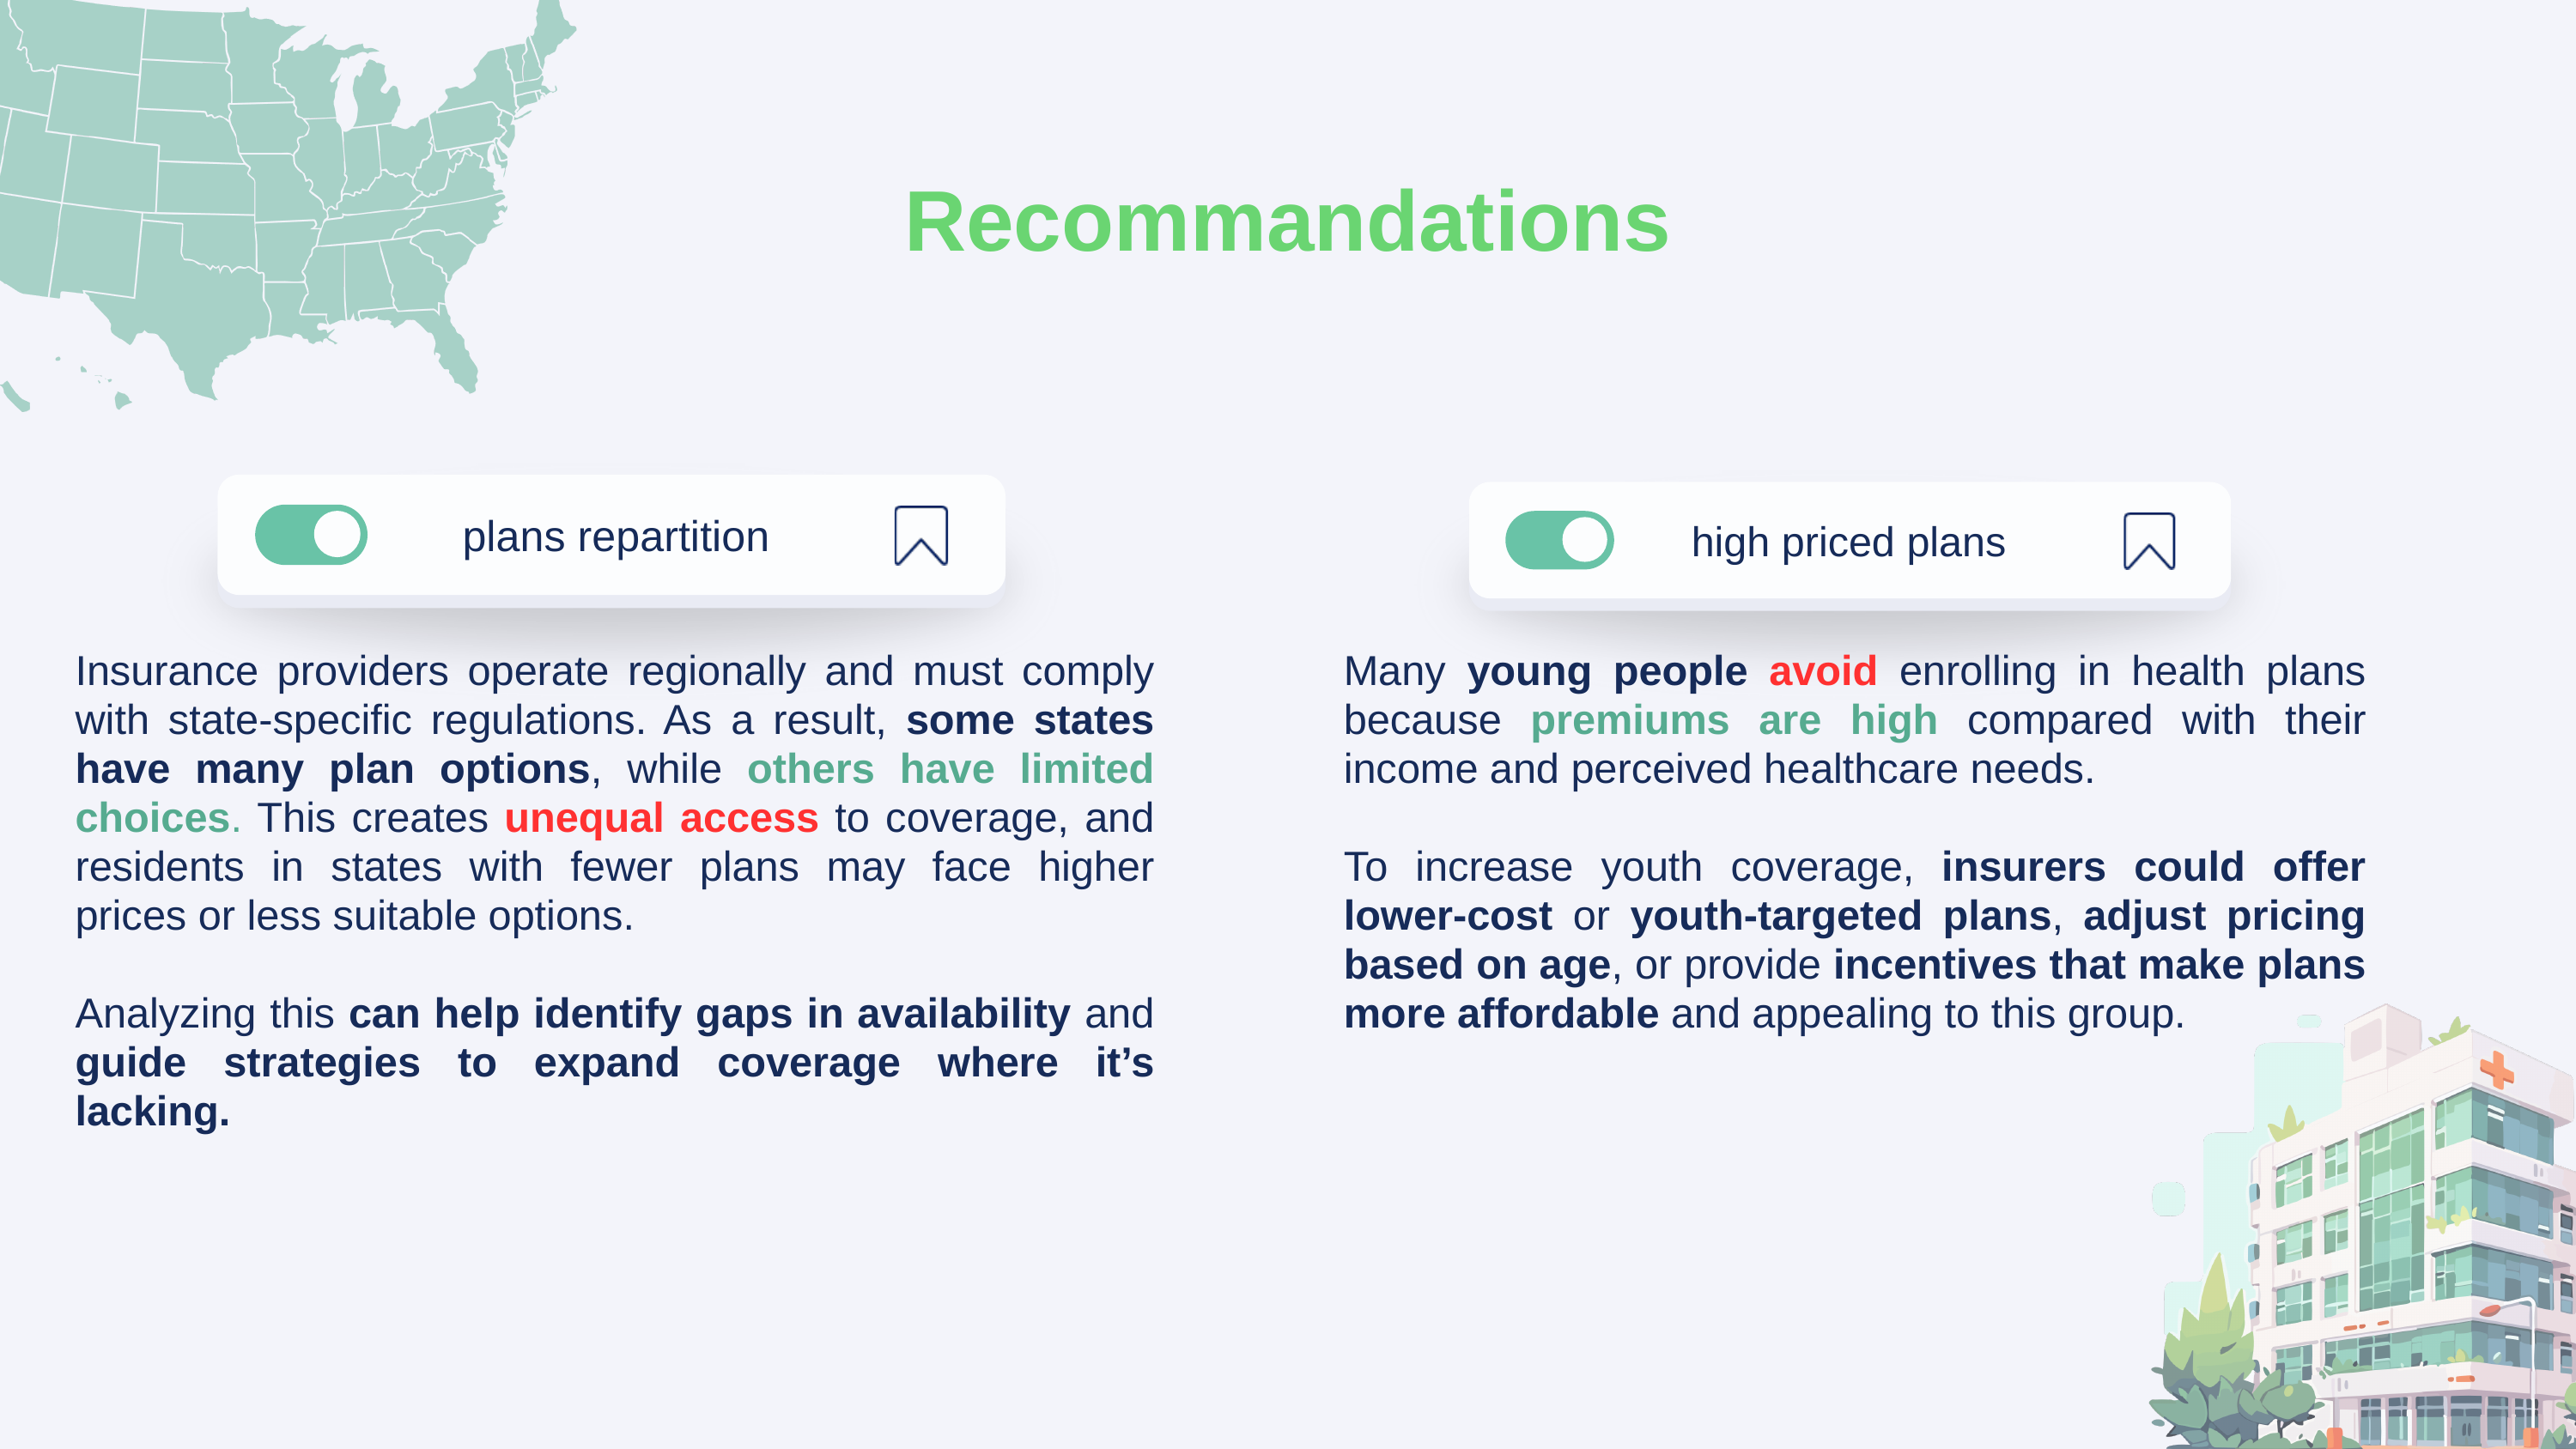

Recommandations

 plans repartition

high priced plans

Insurance providers operate regionally and must comply with state-specific regulations. As a result, some states have many plan options, while others have limited choices. This creates unequal access to coverage, and residents in states with fewer plans may face higher prices or less suitable options.

Analyzing this can help identify gaps in availability and guide strategies to expand coverage where it’s lacking.
Many young people avoid enrolling in health plans because premiums are high compared with their income and perceived healthcare needs.

To increase youth coverage, insurers could offer lower-cost or youth-targeted plans, adjust pricing based on age, or provide incentives that make plans more affordable and appealing to this group.